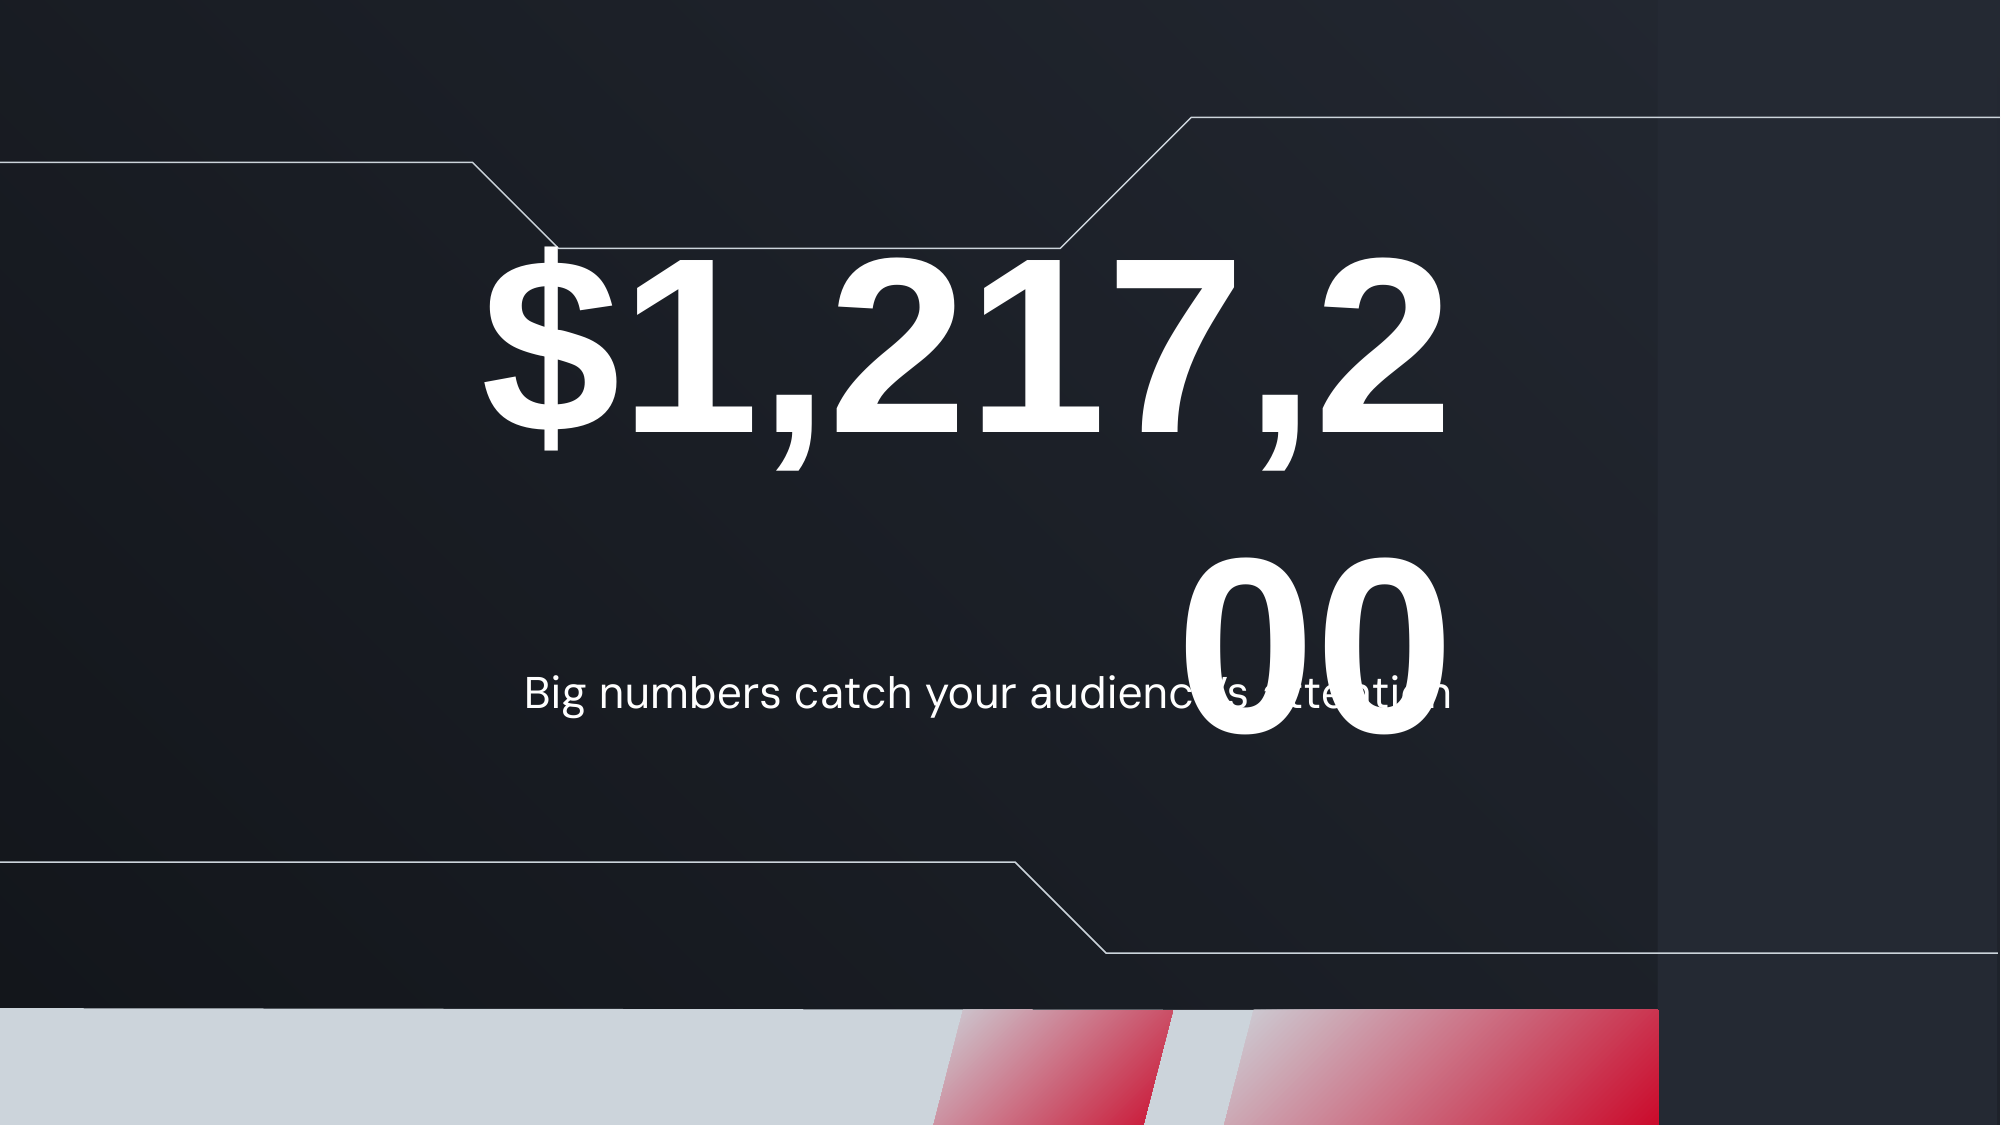

# $1,217,200
Big numbers catch your audience’s attention